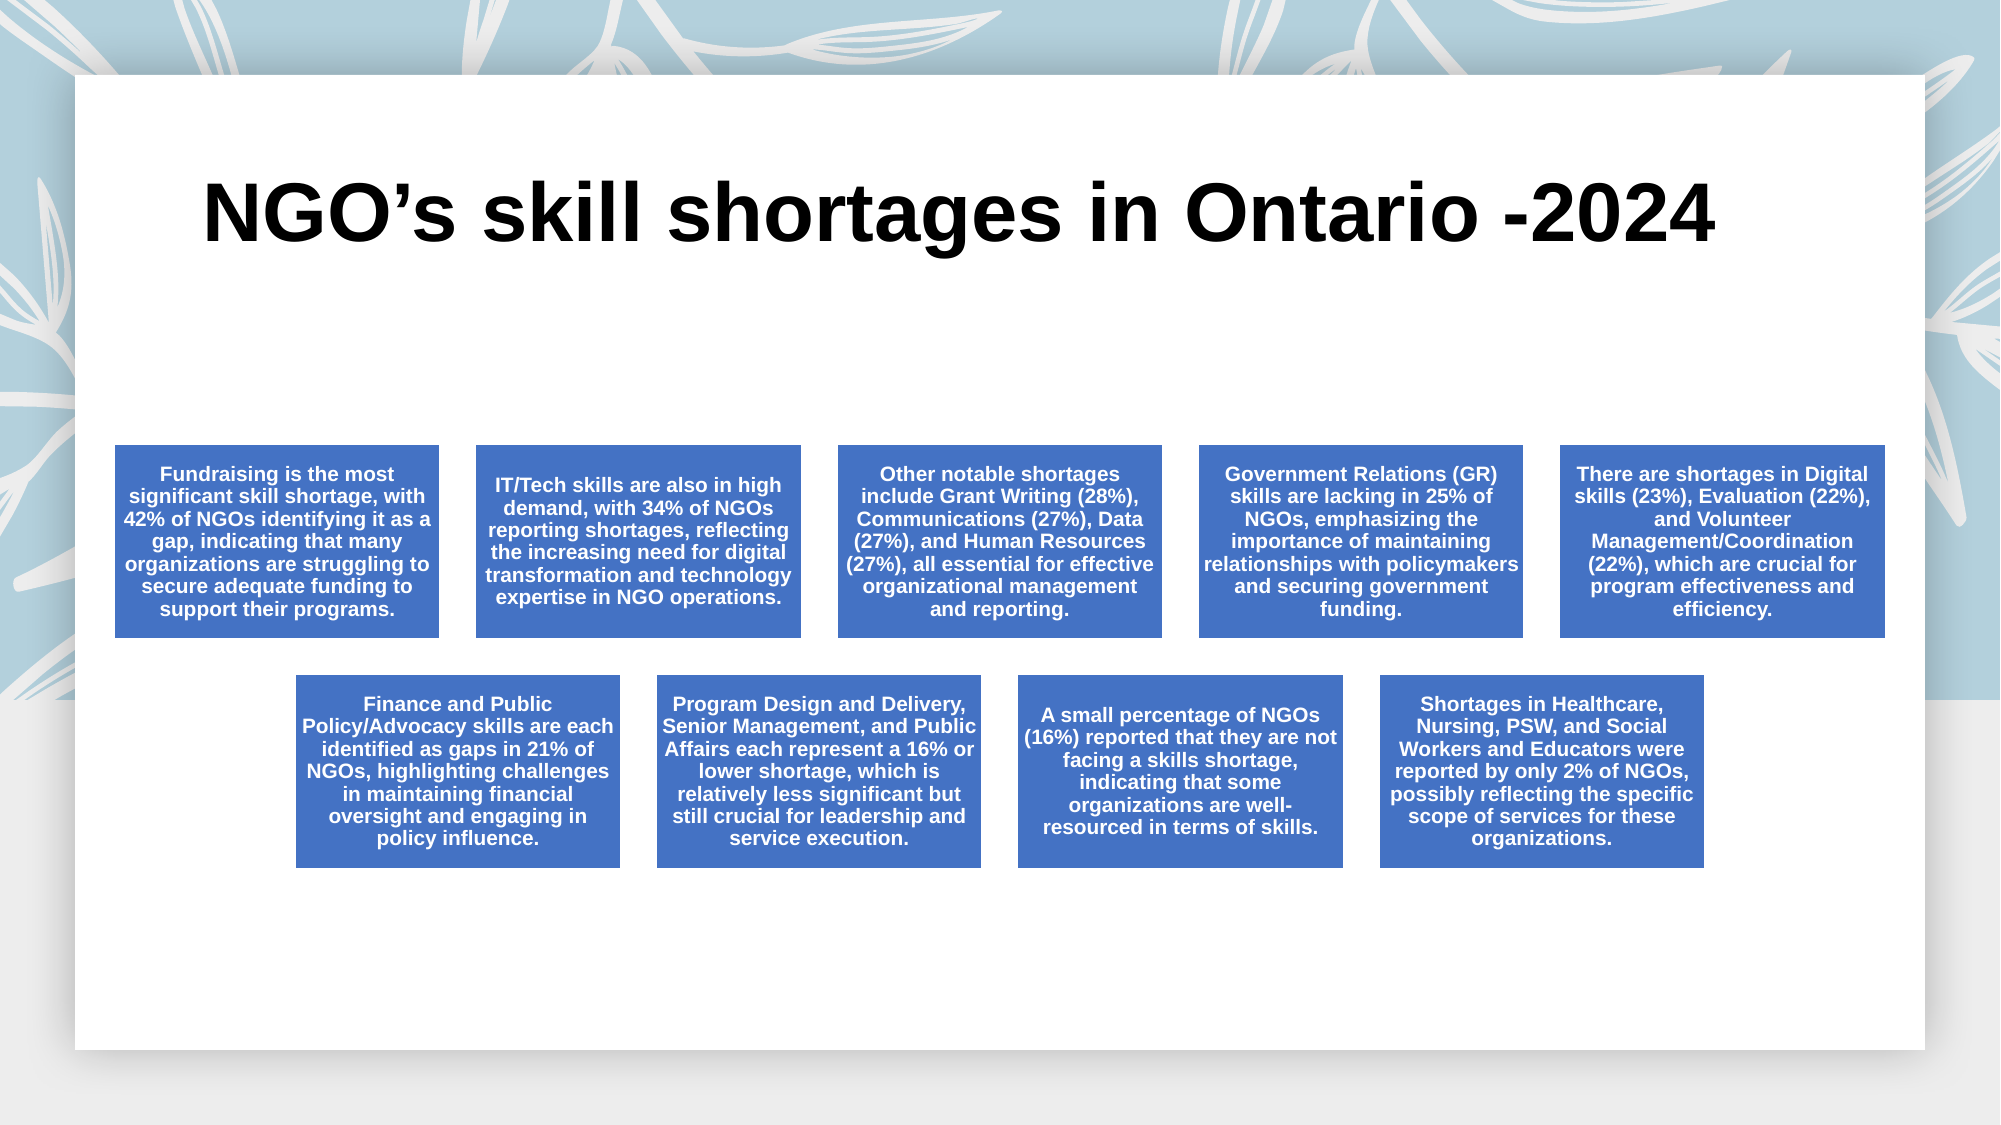

# NGO’s skill shortages in Ontario -2024
Fundraising is the most significant skill shortage, with 42% of NGOs identifying it as a gap, indicating that many organizations are struggling to secure adequate funding to support their programs.
IT/Tech skills are also in high demand, with 34% of NGOs reporting shortages, reflecting the increasing need for digital transformation and technology expertise in NGO operations.
Other notable shortages include Grant Writing (28%), Communications (27%), Data (27%), and Human Resources (27%), all essential for effective organizational management and reporting.
Government Relations (GR) skills are lacking in 25% of NGOs, emphasizing the importance of maintaining relationships with policymakers and securing government funding.
There are shortages in Digital skills (23%), Evaluation (22%), and Volunteer Management/Coordination (22%), which are crucial for program effectiveness and efficiency.
Finance and Public Policy/Advocacy skills are each identified as gaps in 21% of NGOs, highlighting challenges in maintaining financial oversight and engaging in policy influence.
Program Design and Delivery, Senior Management, and Public Affairs each represent a 16% or lower shortage, which is relatively less significant but still crucial for leadership and service execution.
A small percentage of NGOs (16%) reported that they are not facing a skills shortage, indicating that some organizations are well-resourced in terms of skills.
Shortages in Healthcare, Nursing, PSW, and Social Workers and Educators were reported by only 2% of NGOs, possibly reflecting the specific scope of services for these organizations.